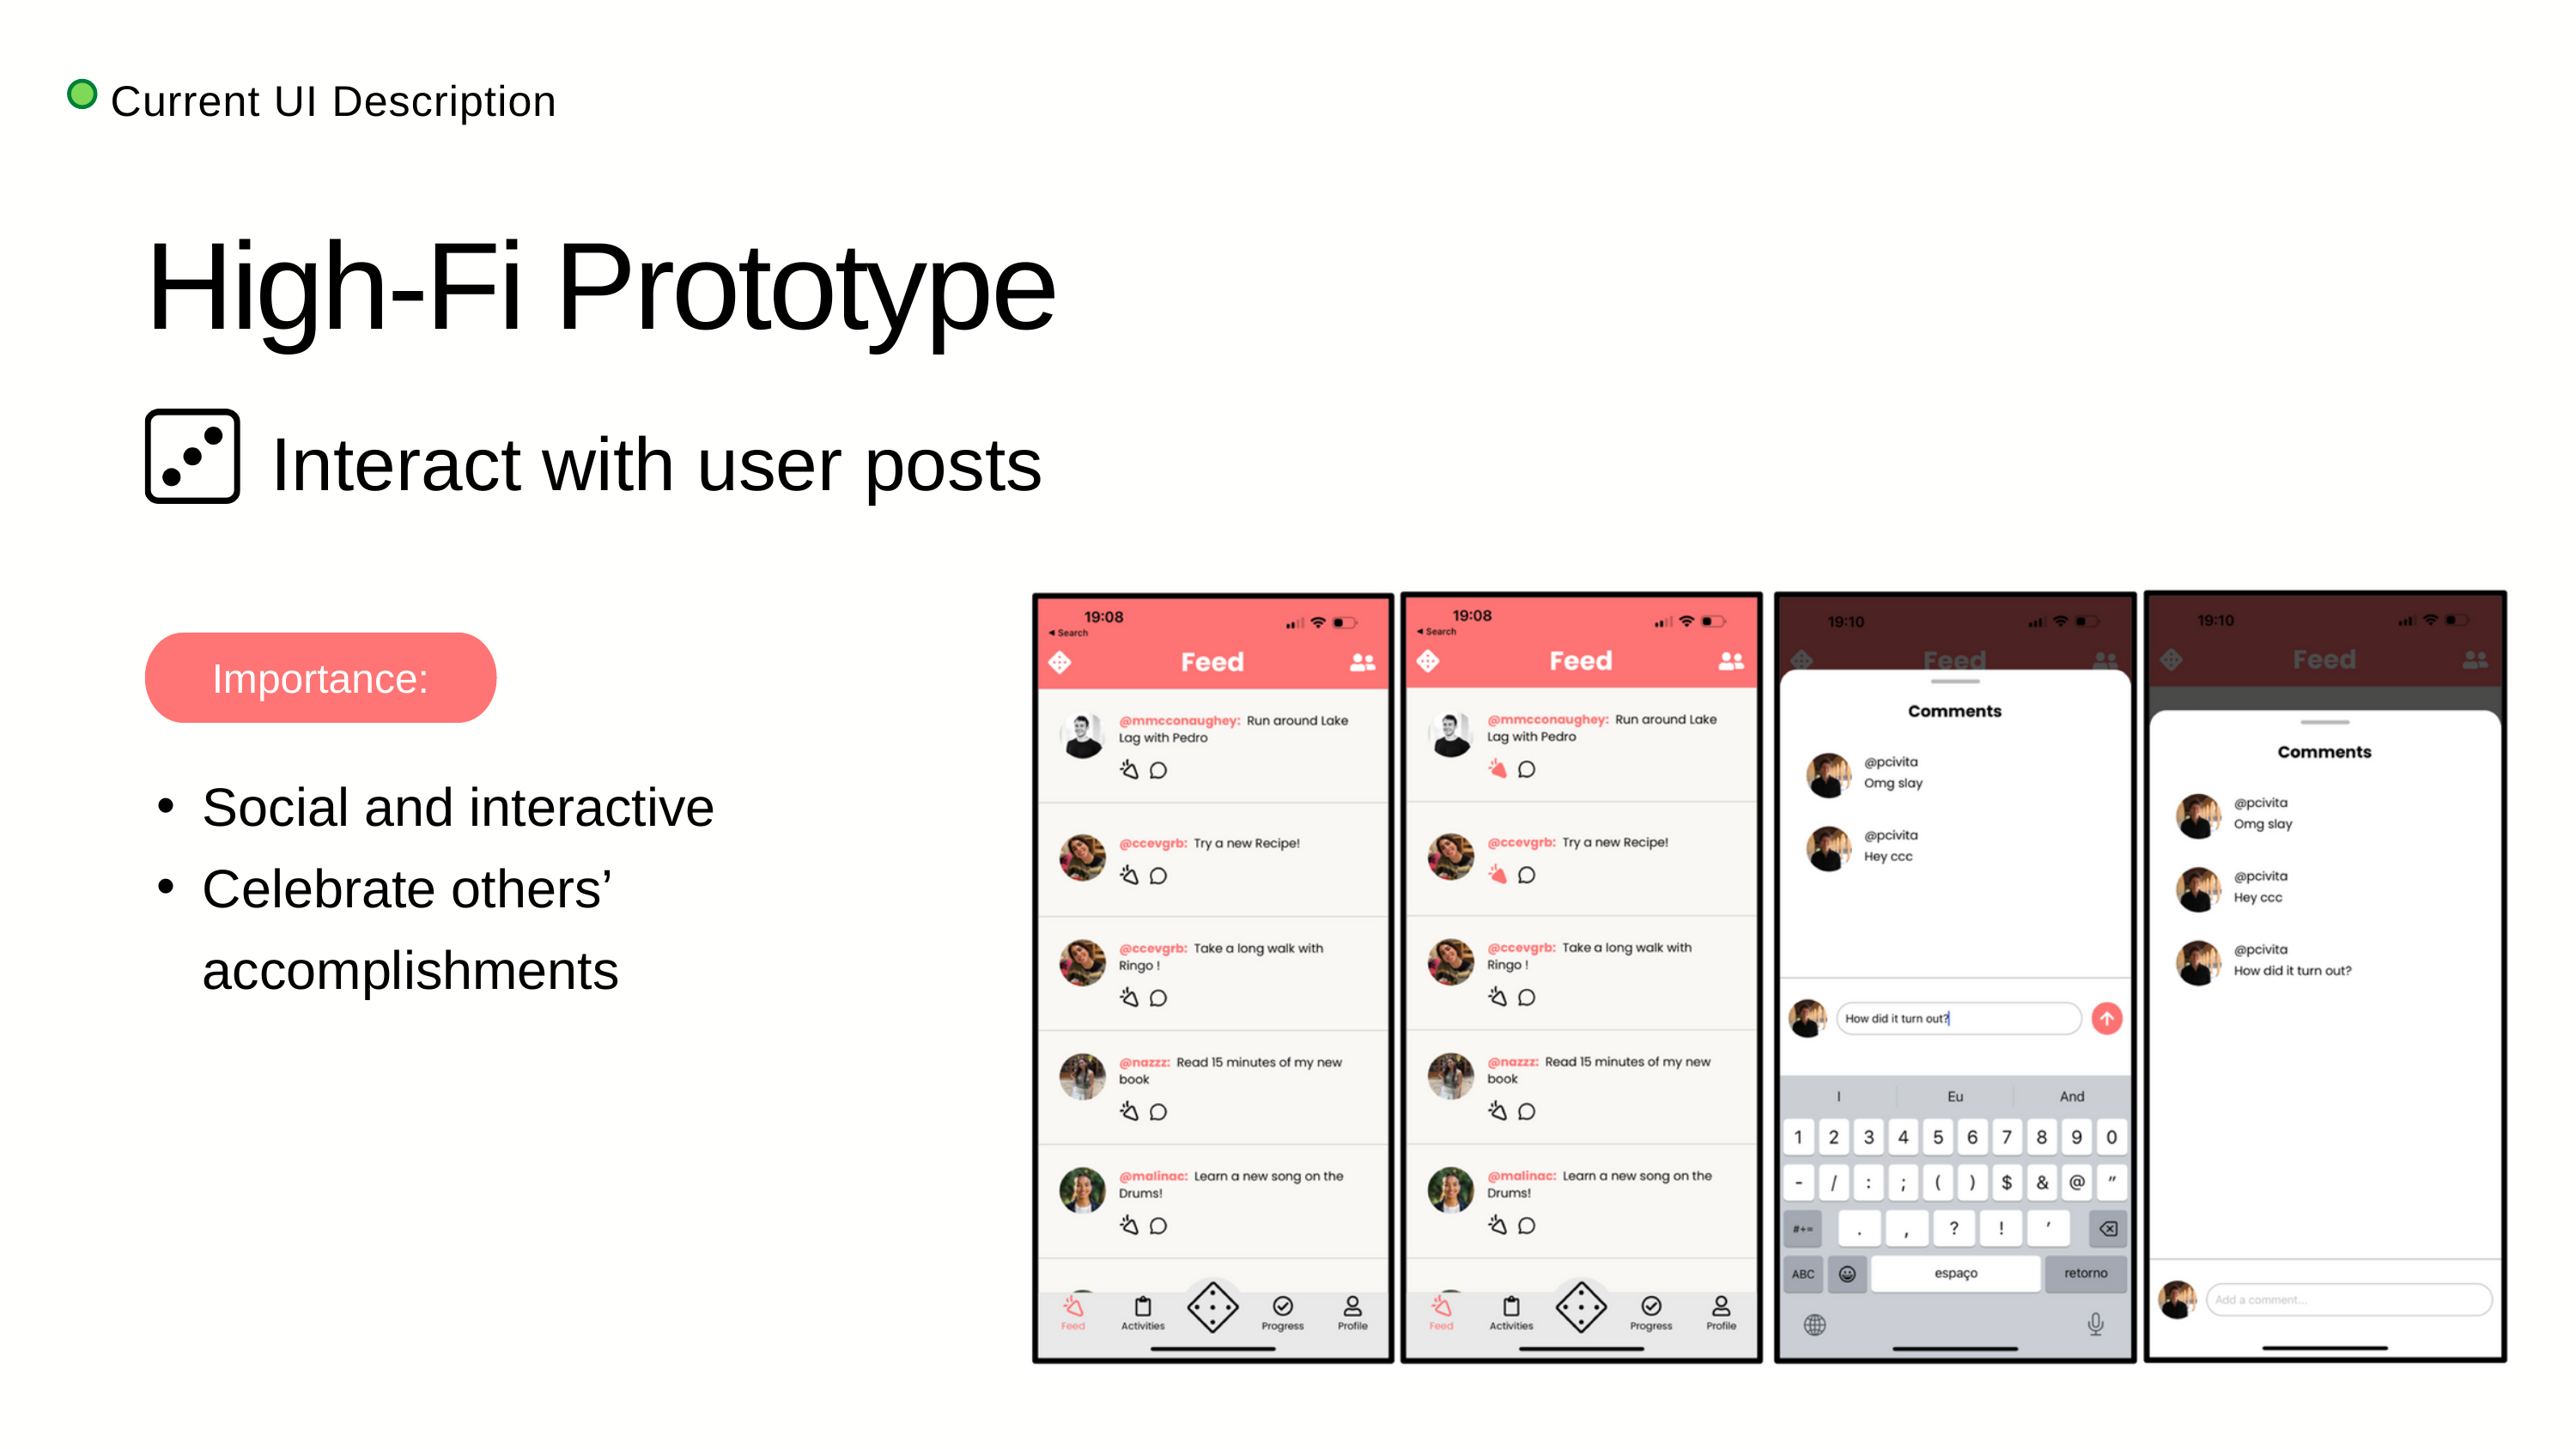

Current UI Description

High-Fi Prototype
Interact with user posts

Importance:
Social and interactive
Celebrate others’ accomplishments